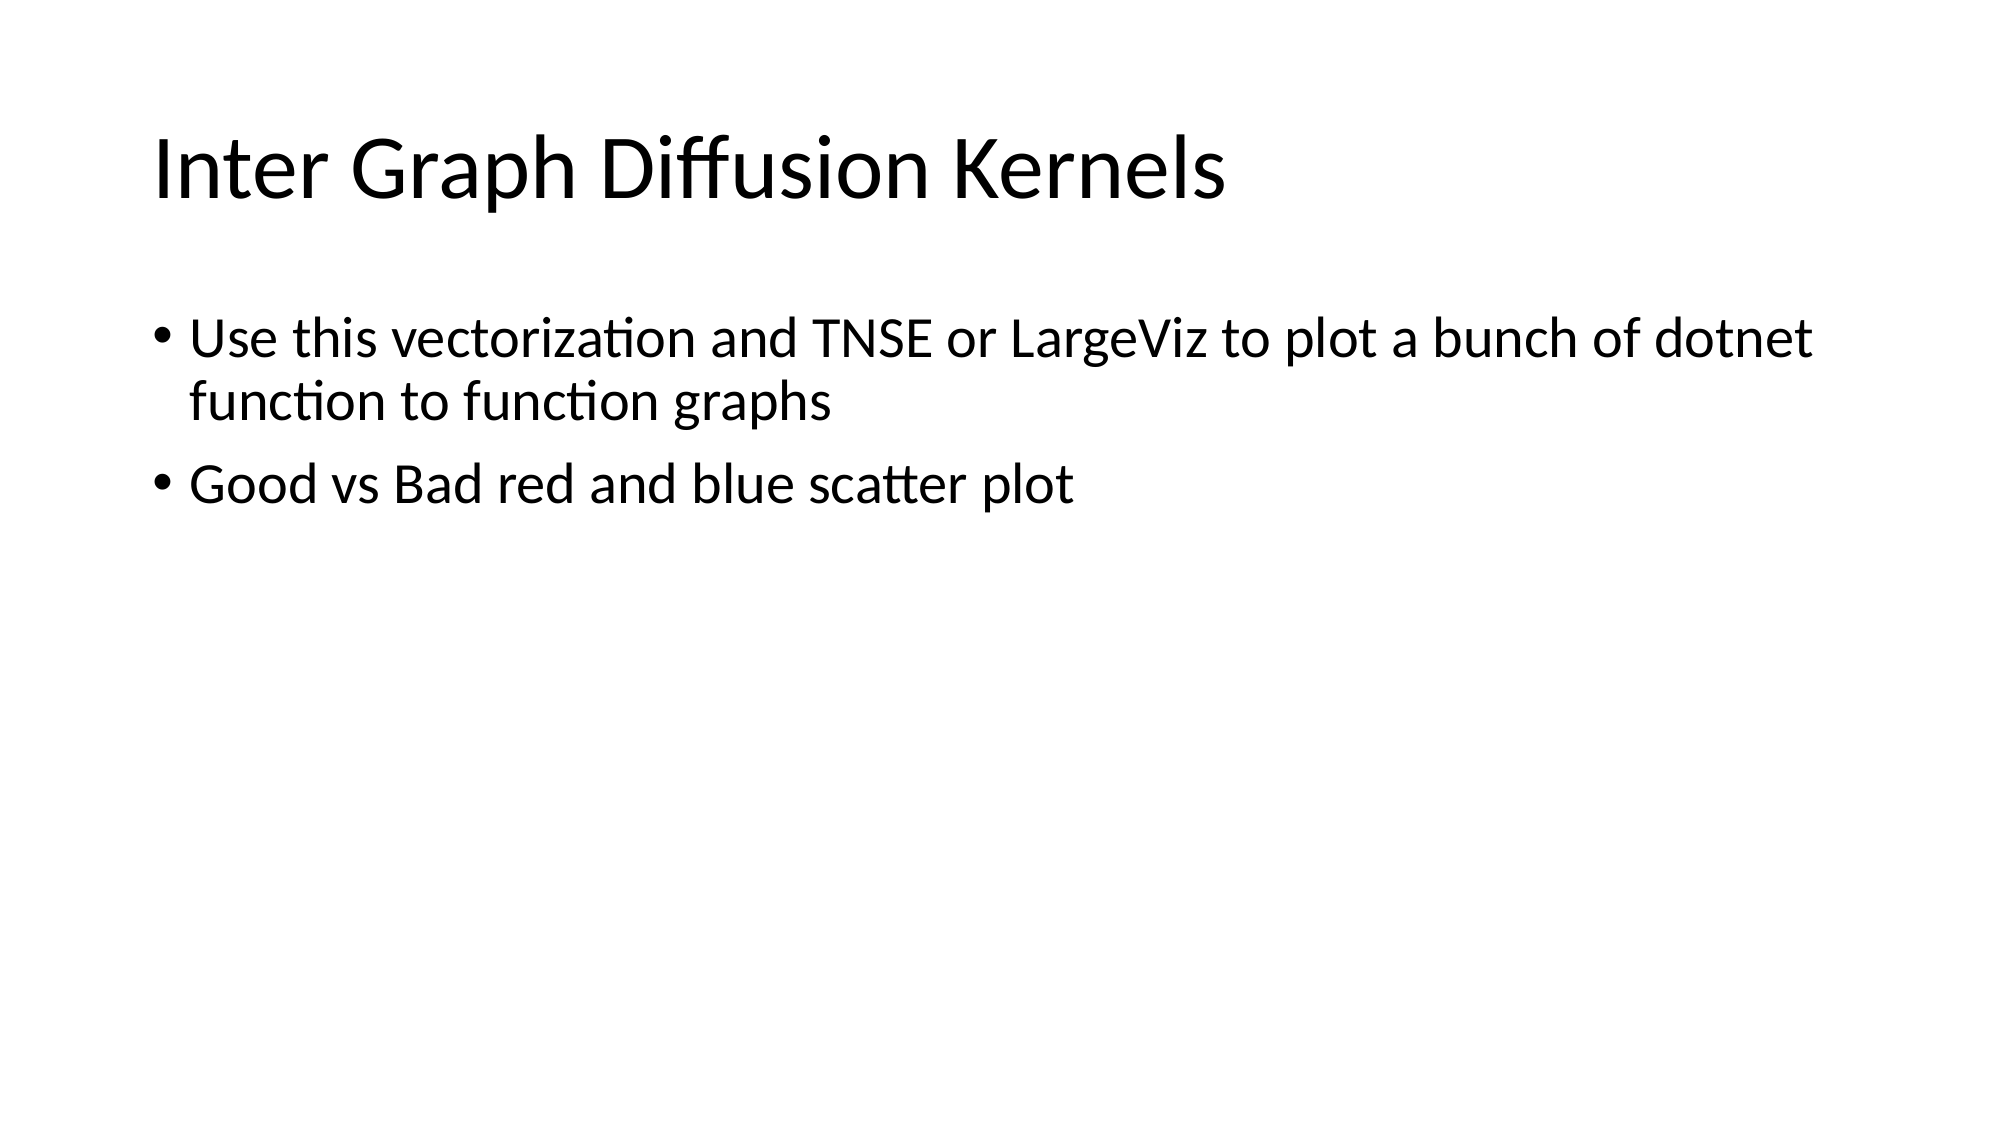

# Inter Graph Diffusion Kernels
Use this vectorization and TNSE or LargeViz to plot a bunch of dotnet function to function graphs
Good vs Bad red and blue scatter plot